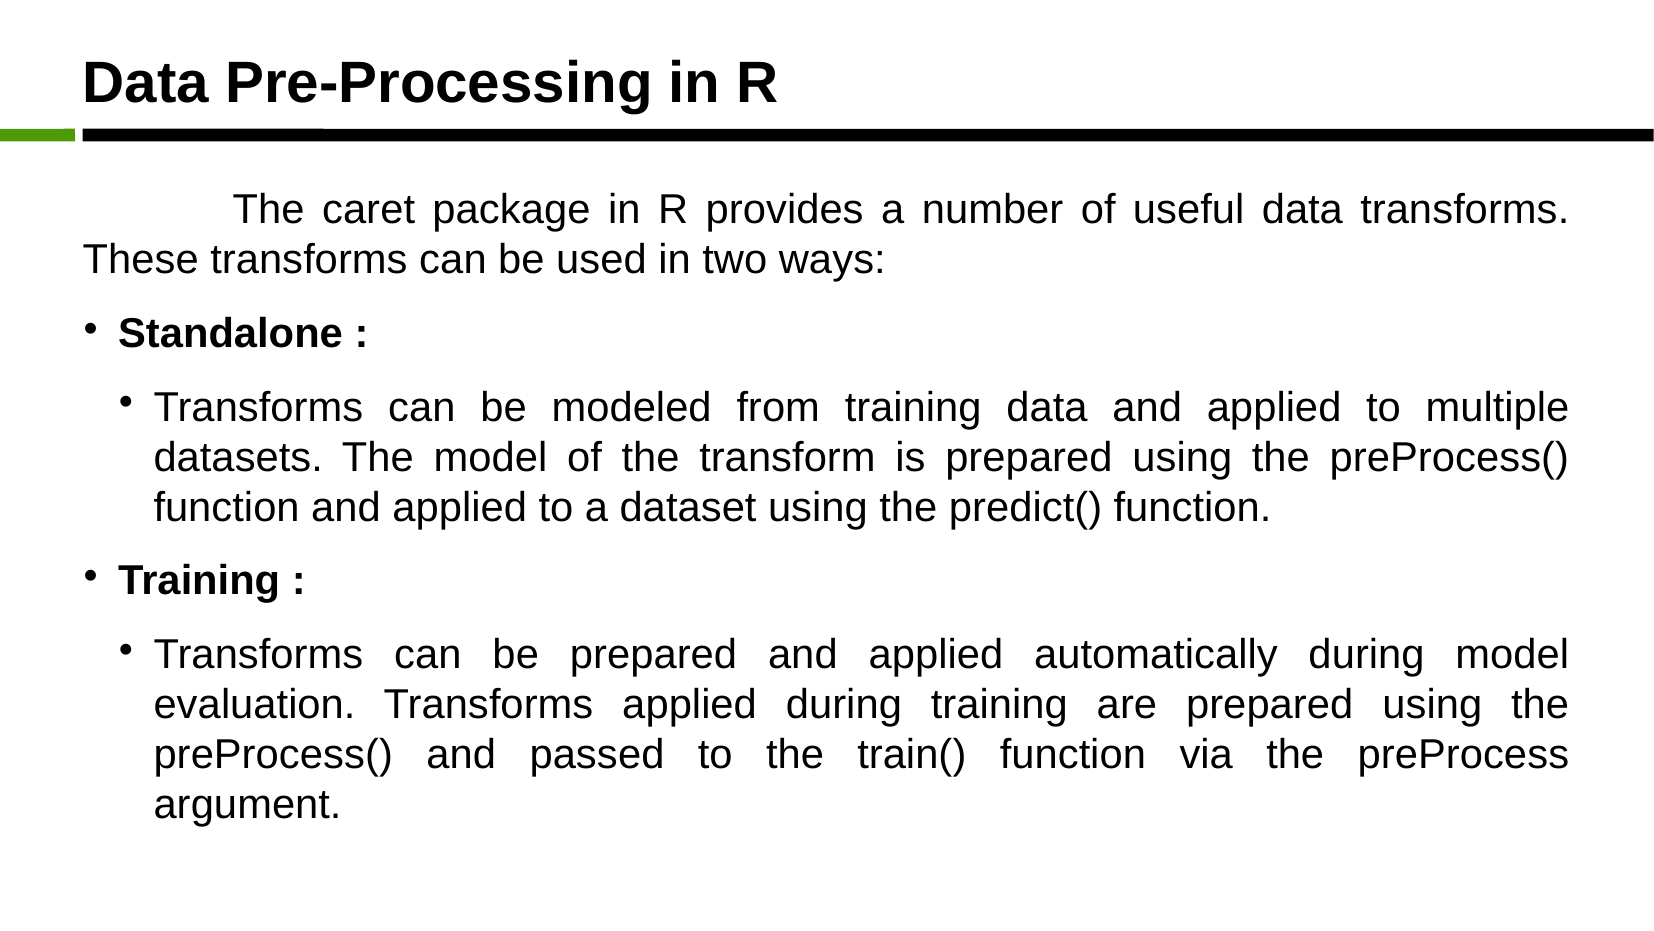

Data Pre-Processing in R

	The caret package in R provides a number of useful data transforms. These transforms can be used in two ways:
Standalone :
Transforms can be modeled from training data and applied to multiple datasets. The model of the transform is prepared using the preProcess() function and applied to a dataset using the predict() function.
Training :
Transforms can be prepared and applied automatically during model evaluation. Transforms applied during training are prepared using the preProcess() and passed to the train() function via the preProcess argument.